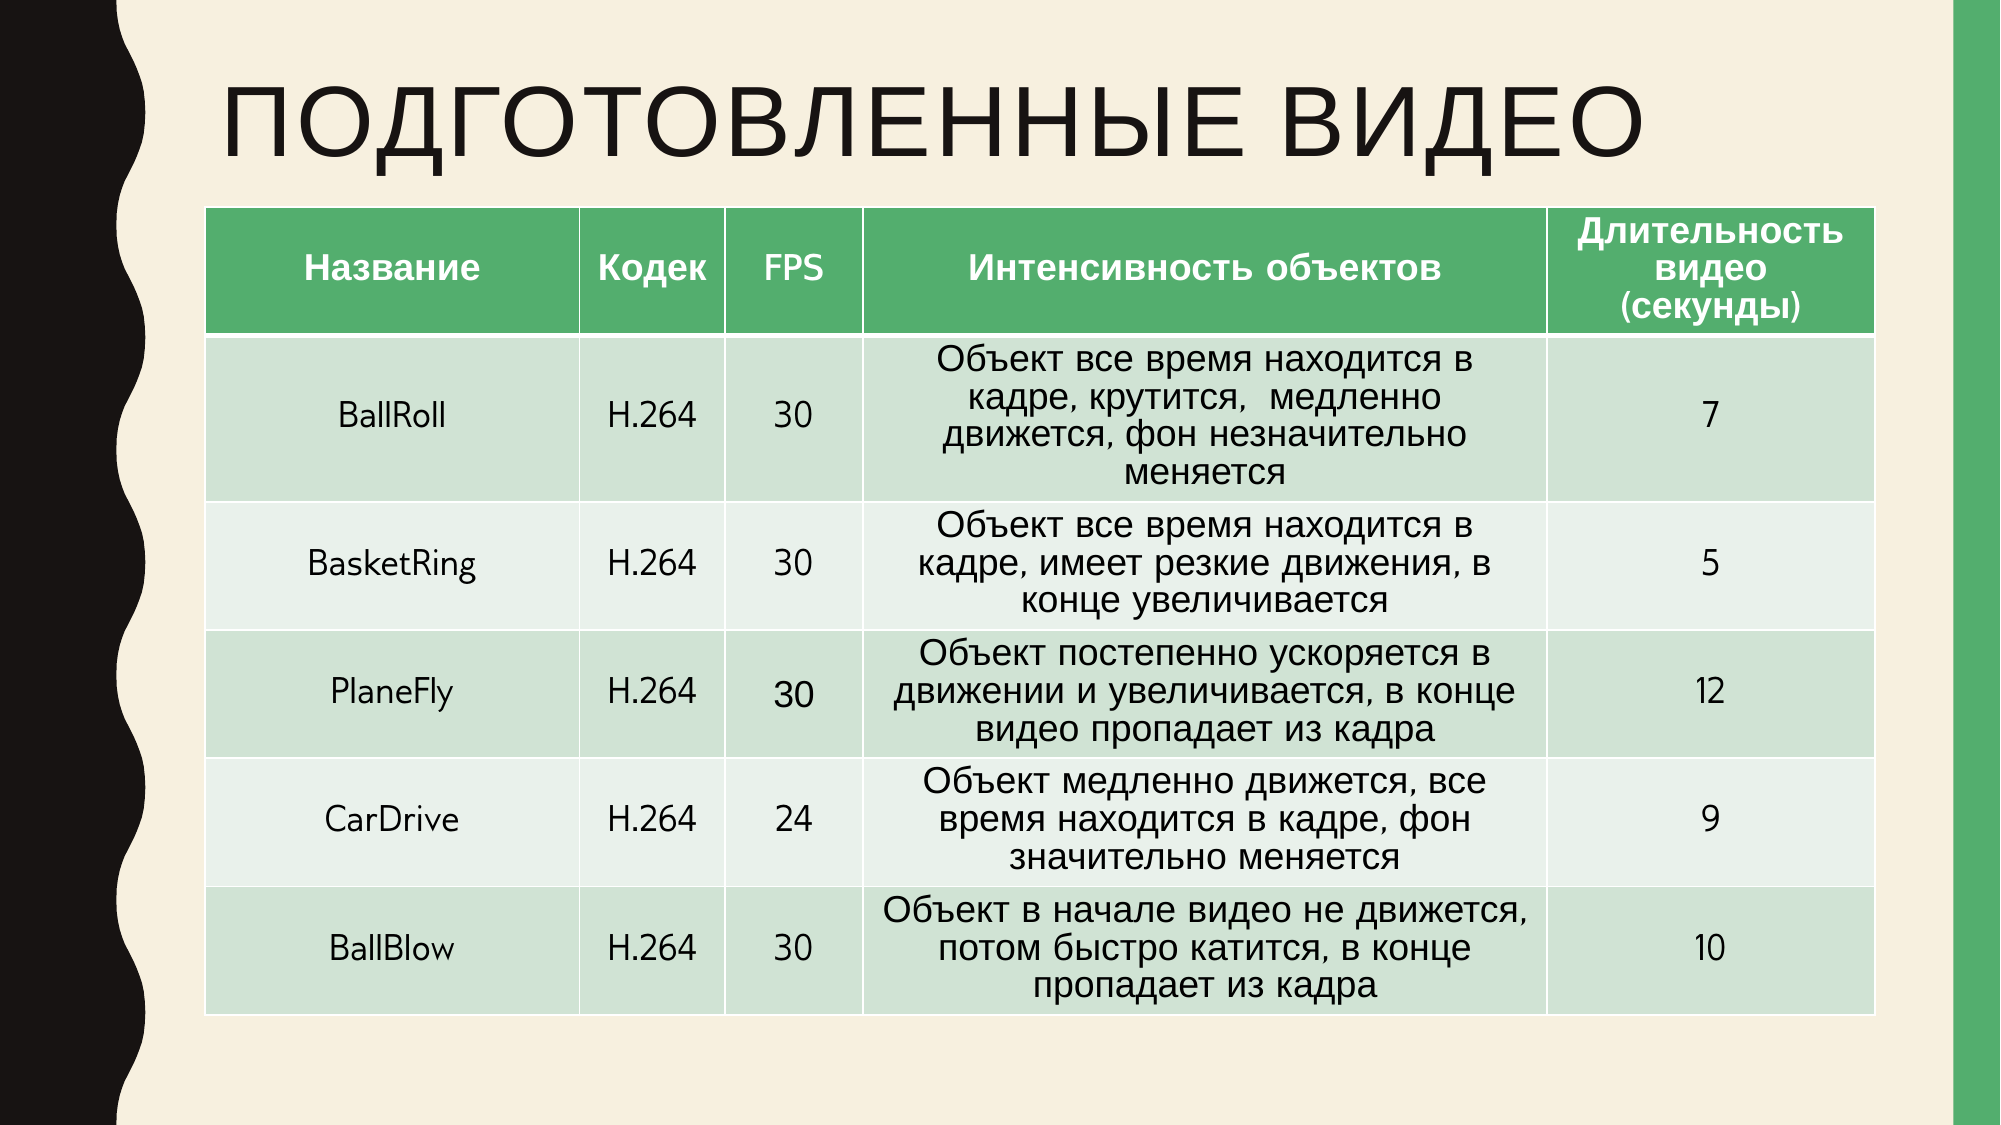

# Подготовленные Видео
| Название | Кодек | FPS | Интенсивность объектов | Длительность видео (секунды) |
| --- | --- | --- | --- | --- |
| BallRoll | H.264 | 30 | Объект все время находится в кадре, крутится, медленно движется, фон незначительно меняется | 7 |
| BasketRing | H.264 | 30 | Объект все время находится в кадре, имеет резкие движения, в конце увеличивается | 5 |
| PlaneFly | H.264 | 30 | Объект постепенно ускоряется в движении и увеличивается, в конце видео пропадает из кадра | 12 |
| CarDrive | H.264 | 24 | Объект медленно движется, все время находится в кадре, фон значительно меняется | 9 |
| BallBlow | H.264 | 30 | Объект в начале видео не движется, потом быстро катится, в конце пропадает из кадра | 10 |